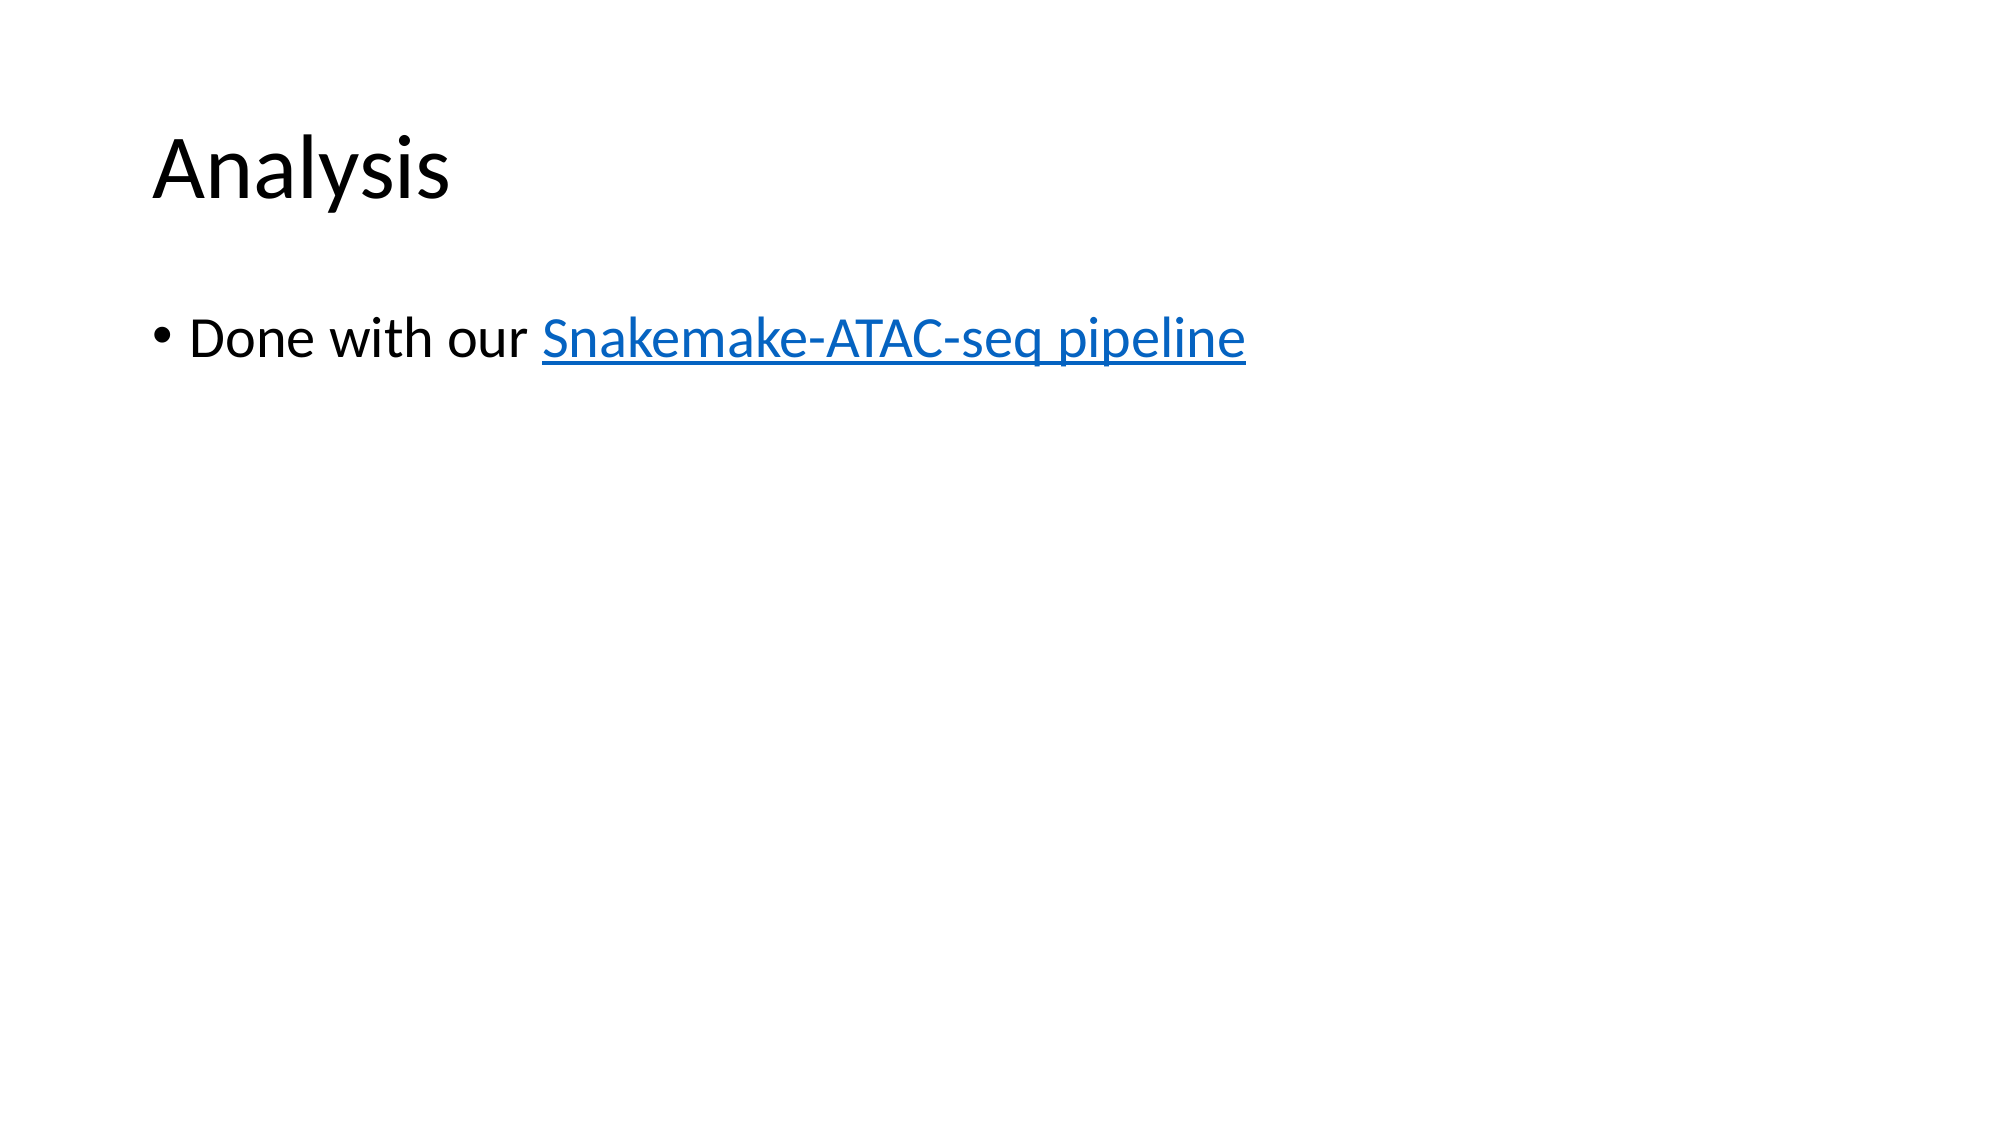

# Analysis
Done with our Snakemake-ATAC-seq pipeline